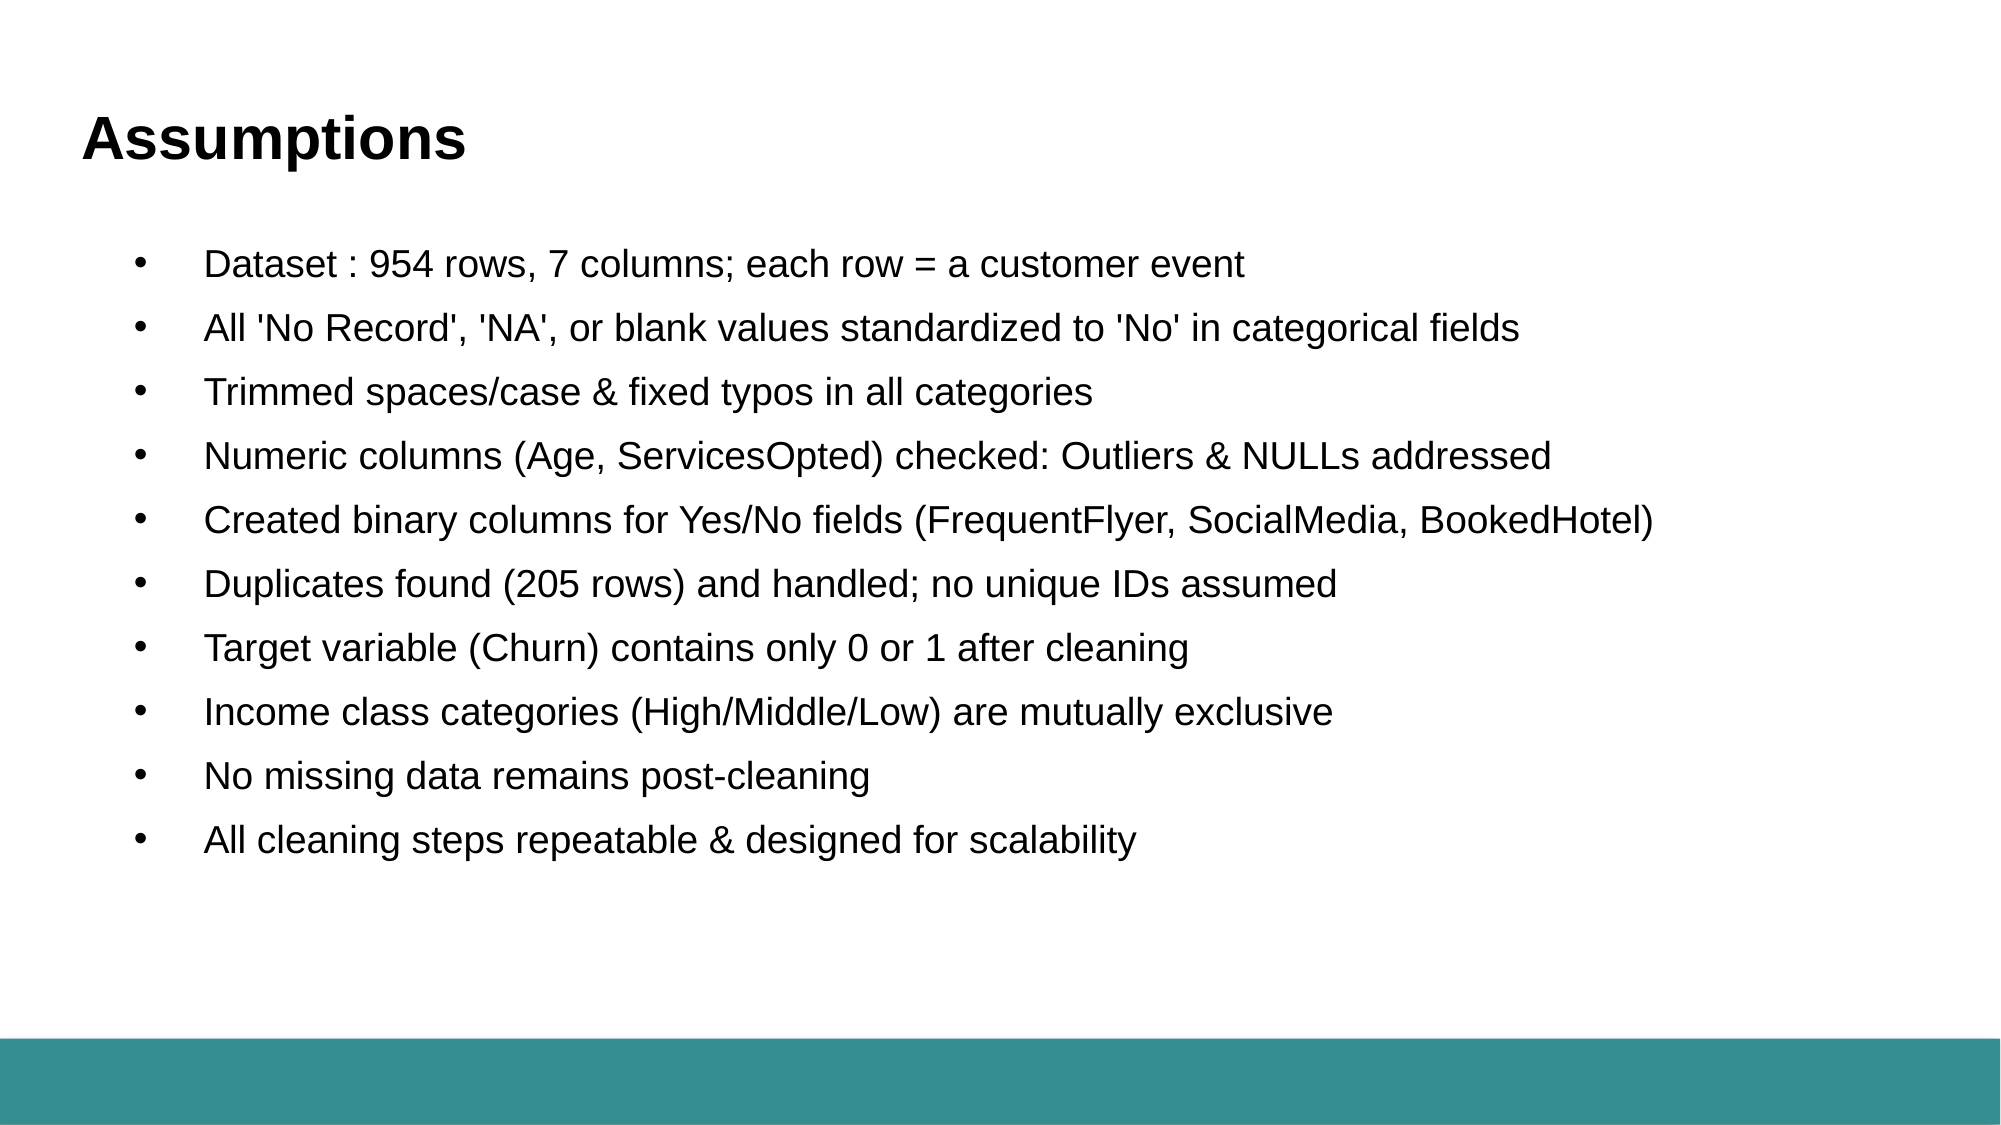

# Assumptions
Dataset : 954 rows, 7 columns; each row = a customer event
All 'No Record', 'NA', or blank values standardized to 'No' in categorical fields
Trimmed spaces/case & fixed typos in all categories
Numeric columns (Age, ServicesOpted) checked: Outliers & NULLs addressed
Created binary columns for Yes/No fields (FrequentFlyer, SocialMedia, BookedHotel)
Duplicates found (205 rows) and handled; no unique IDs assumed
Target variable (Churn) contains only 0 or 1 after cleaning
Income class categories (High/Middle/Low) are mutually exclusive
No missing data remains post-cleaning
All cleaning steps repeatable & designed for scalability